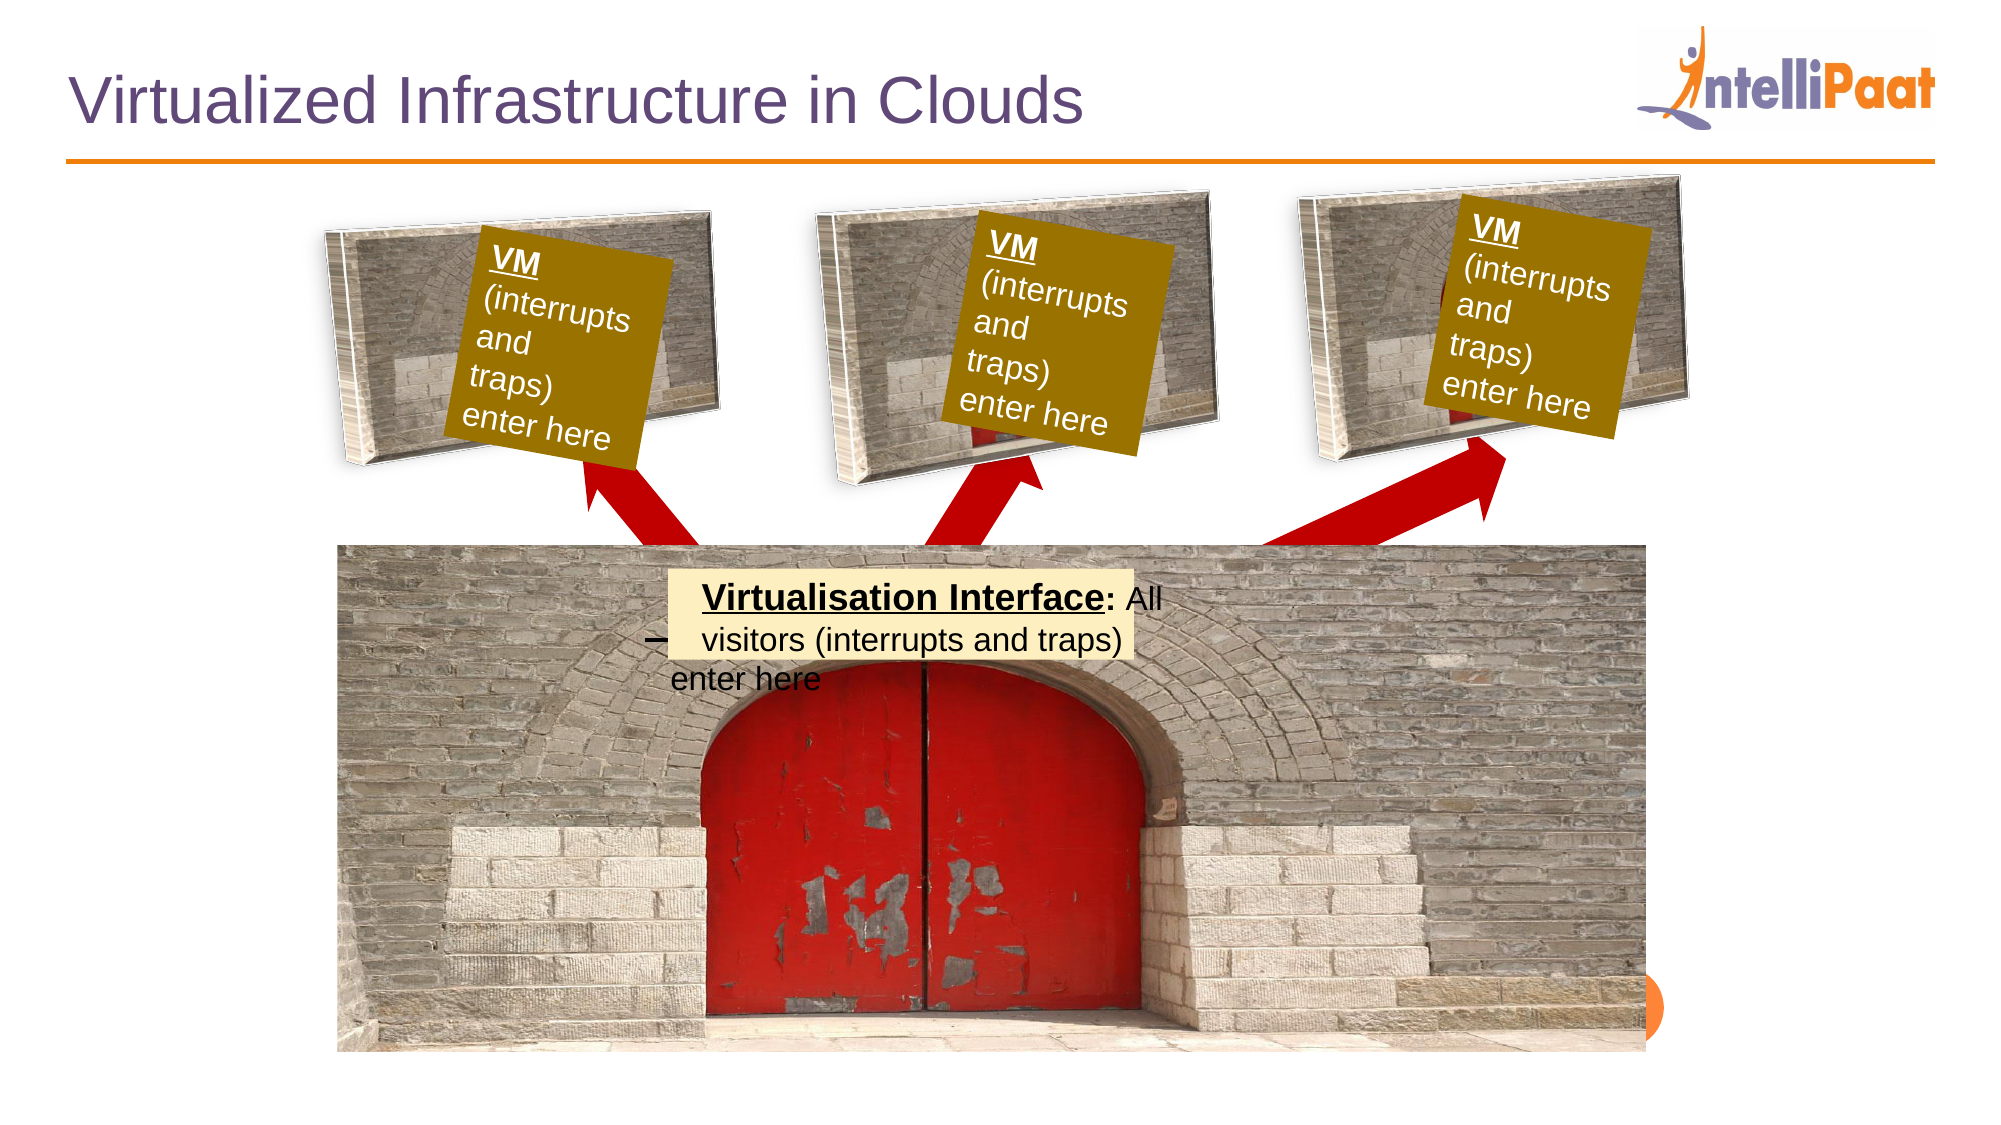

Virtualized Infrastructure in Clouds

VM (interrupts and
traps) enter here

VM (interrupts and
traps) enter here

VM (interrupts and
traps) enter here

Virtualisation Interface: All
visitors (interrupts and traps) enter here
Introduction to Cloud Computing	Igor Faynberg	26